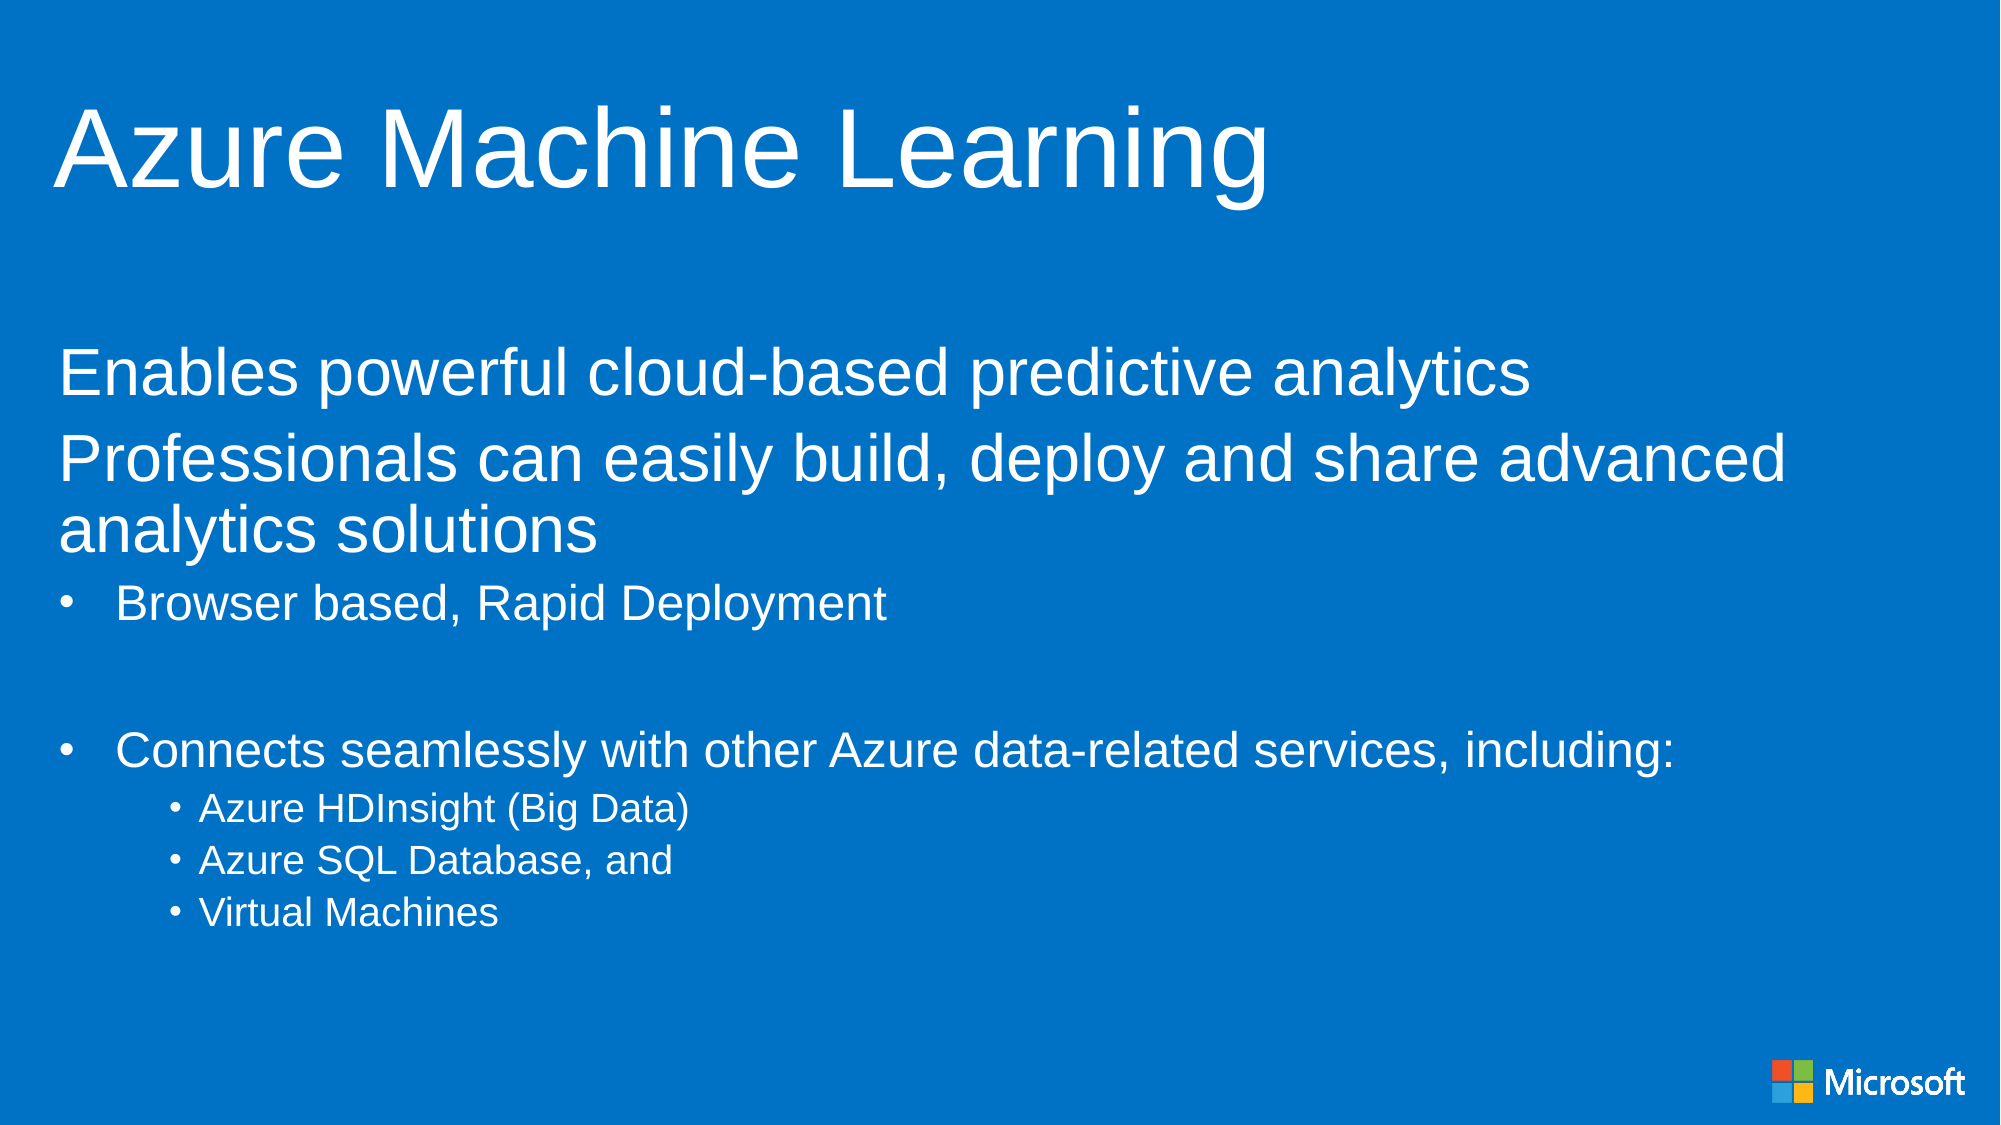

#
Azure Machine Learning

Enables powerful cloud-based predictive analytics
Professionals can easily build, deploy and share advanced analytics solutions
Browser based, Rapid Deployment

Connects seamlessly with other Azure data-related services, including:
Azure HDInsight (Big Data)
Azure SQL Database, and
Virtual Machines